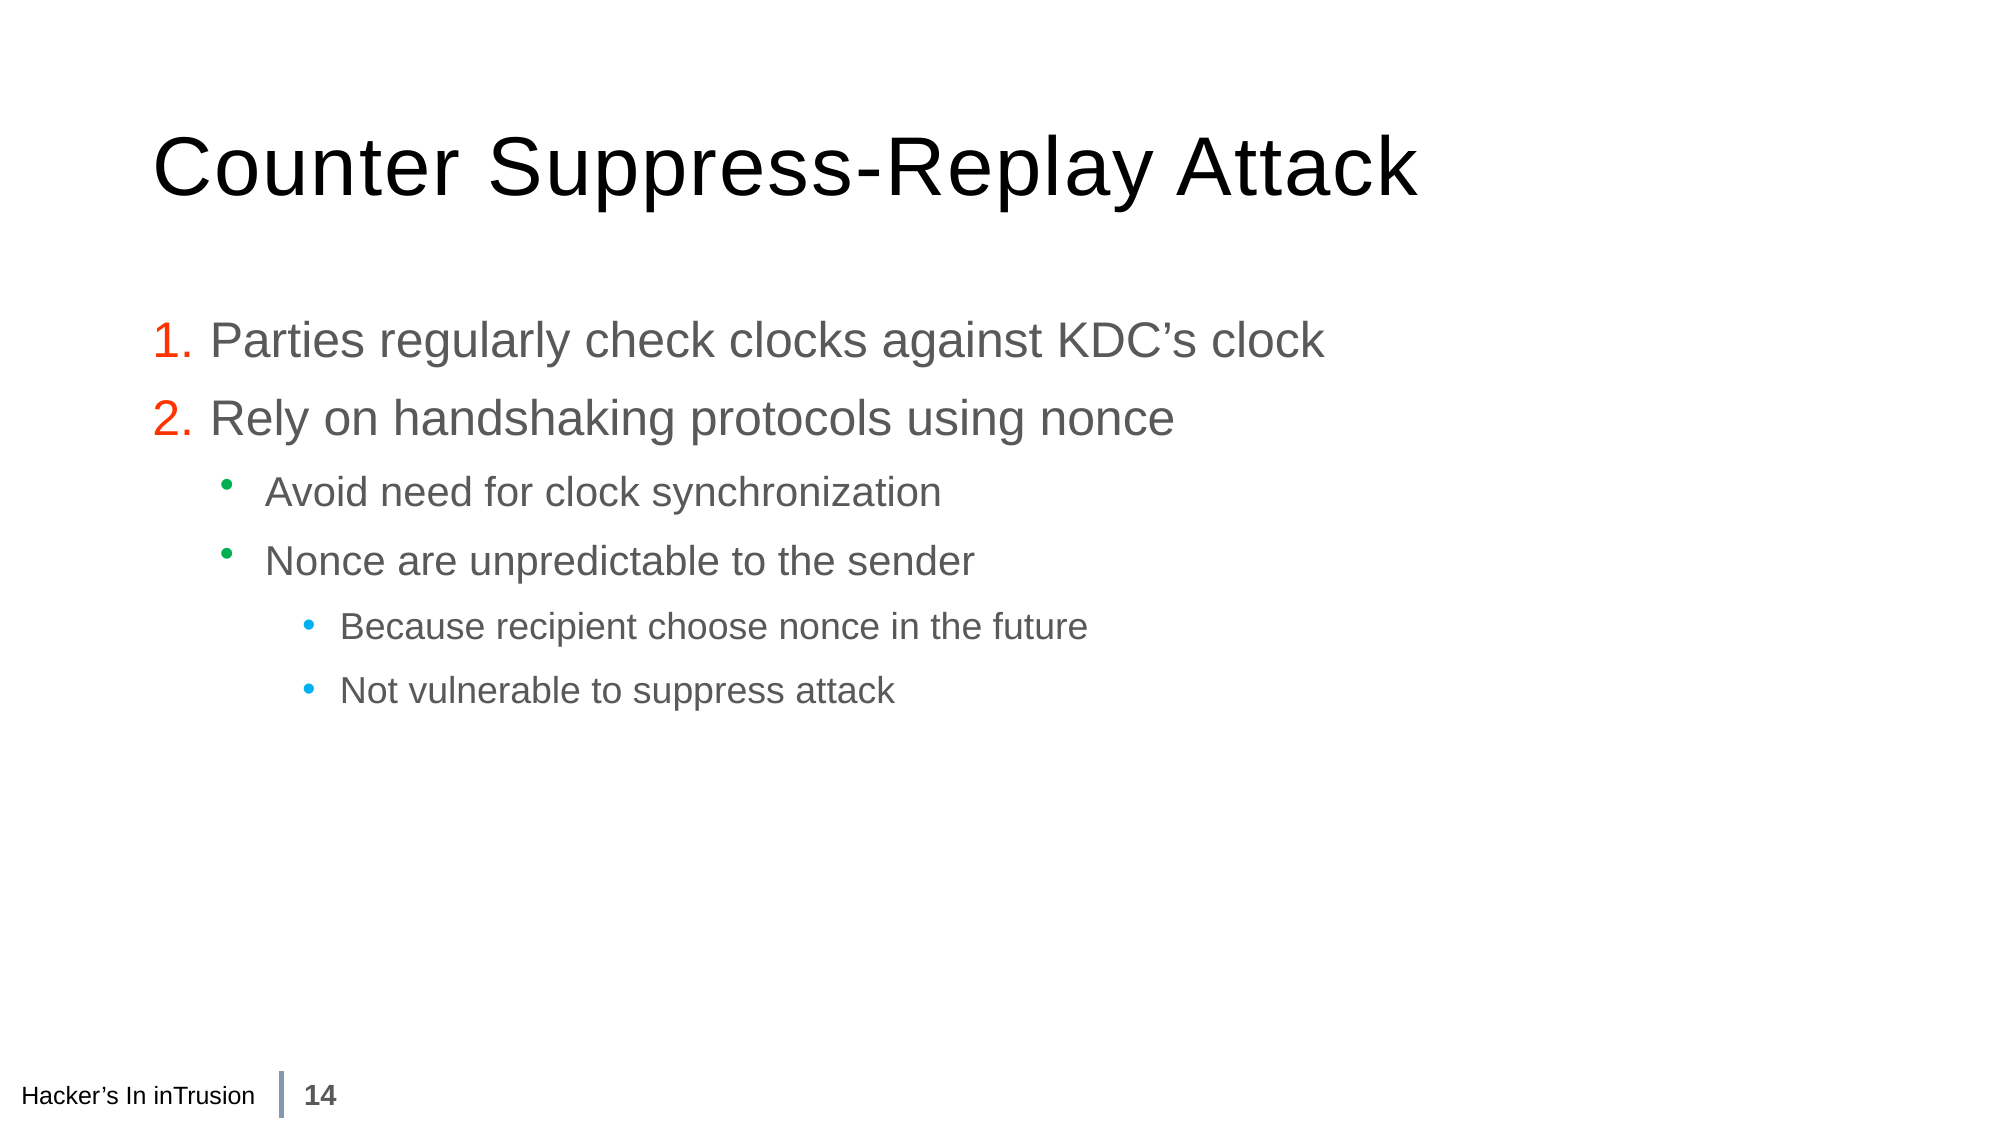

# Counter Suppress-Replay Attack
Parties regularly check clocks against KDC’s clock
Rely on handshaking protocols using nonce
Avoid need for clock synchronization
Nonce are unpredictable to the sender
Because recipient choose nonce in the future
Not vulnerable to suppress attack